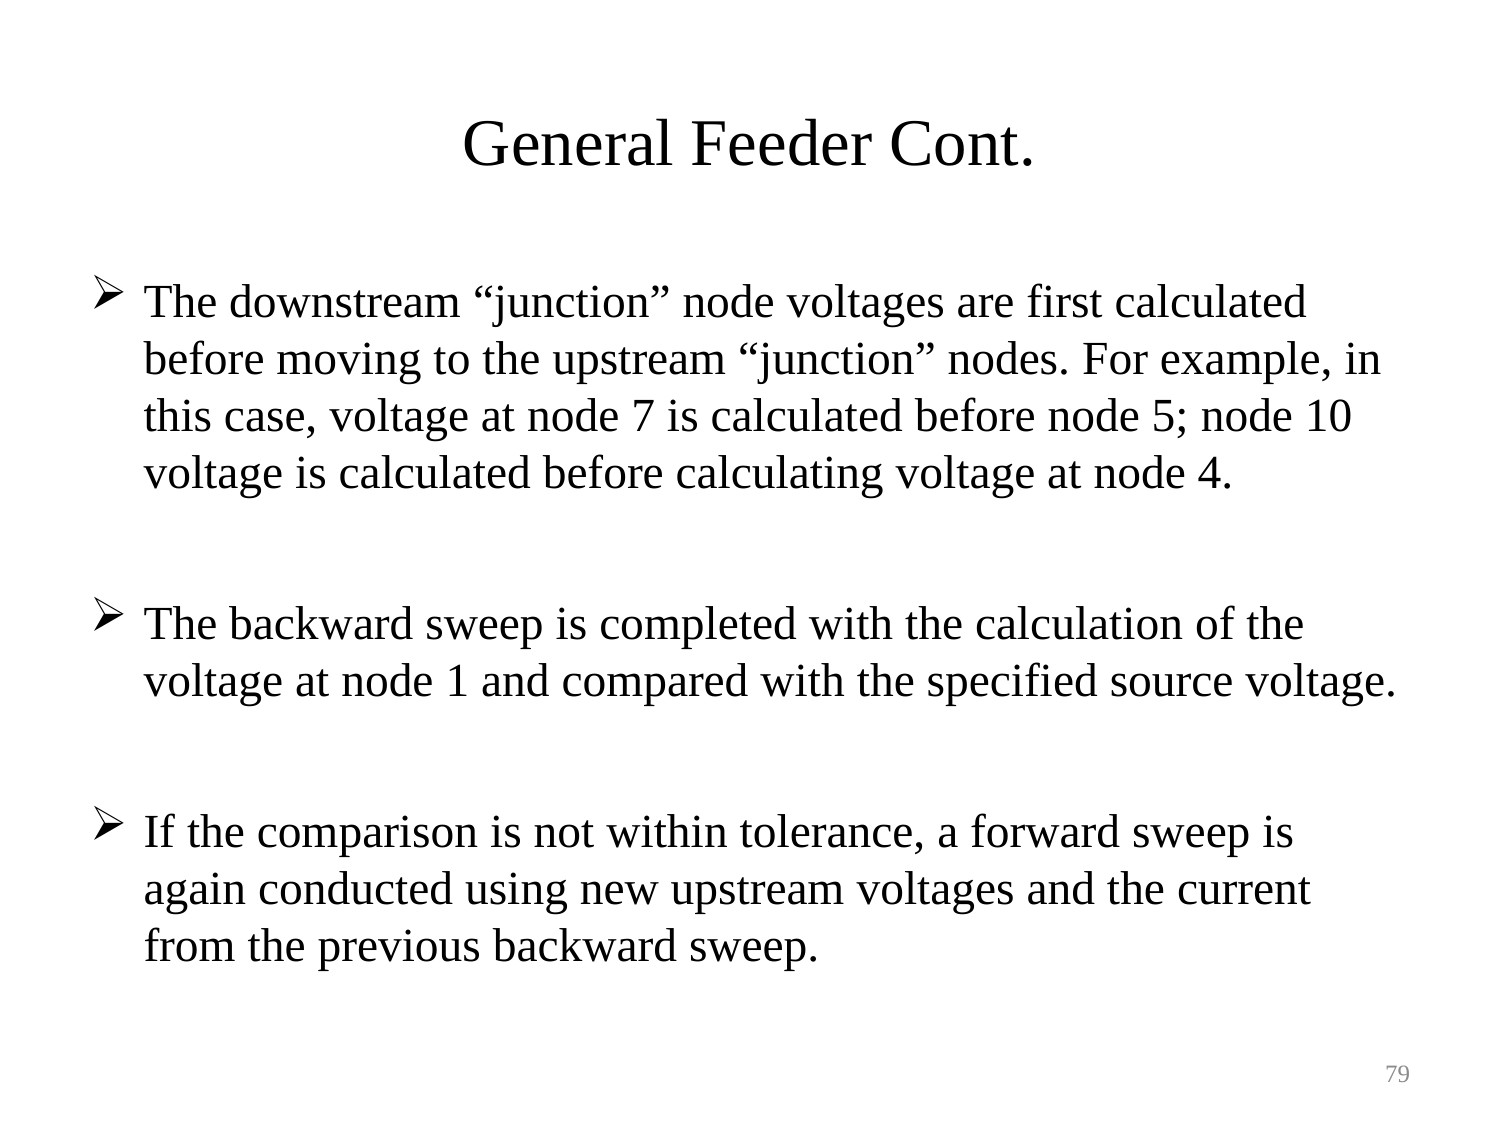

# General Feeder Cont.
The downstream “junction” node voltages are first calculated before moving to the upstream “junction” nodes. For example, in this case, voltage at node 7 is calculated before node 5; node 10 voltage is calculated before calculating voltage at node 4.

The backward sweep is completed with the calculation of the voltage at node 1 and compared with the specified source voltage.

If the comparison is not within tolerance, a forward sweep is again conducted using new upstream voltages and the current from the previous backward sweep.

79